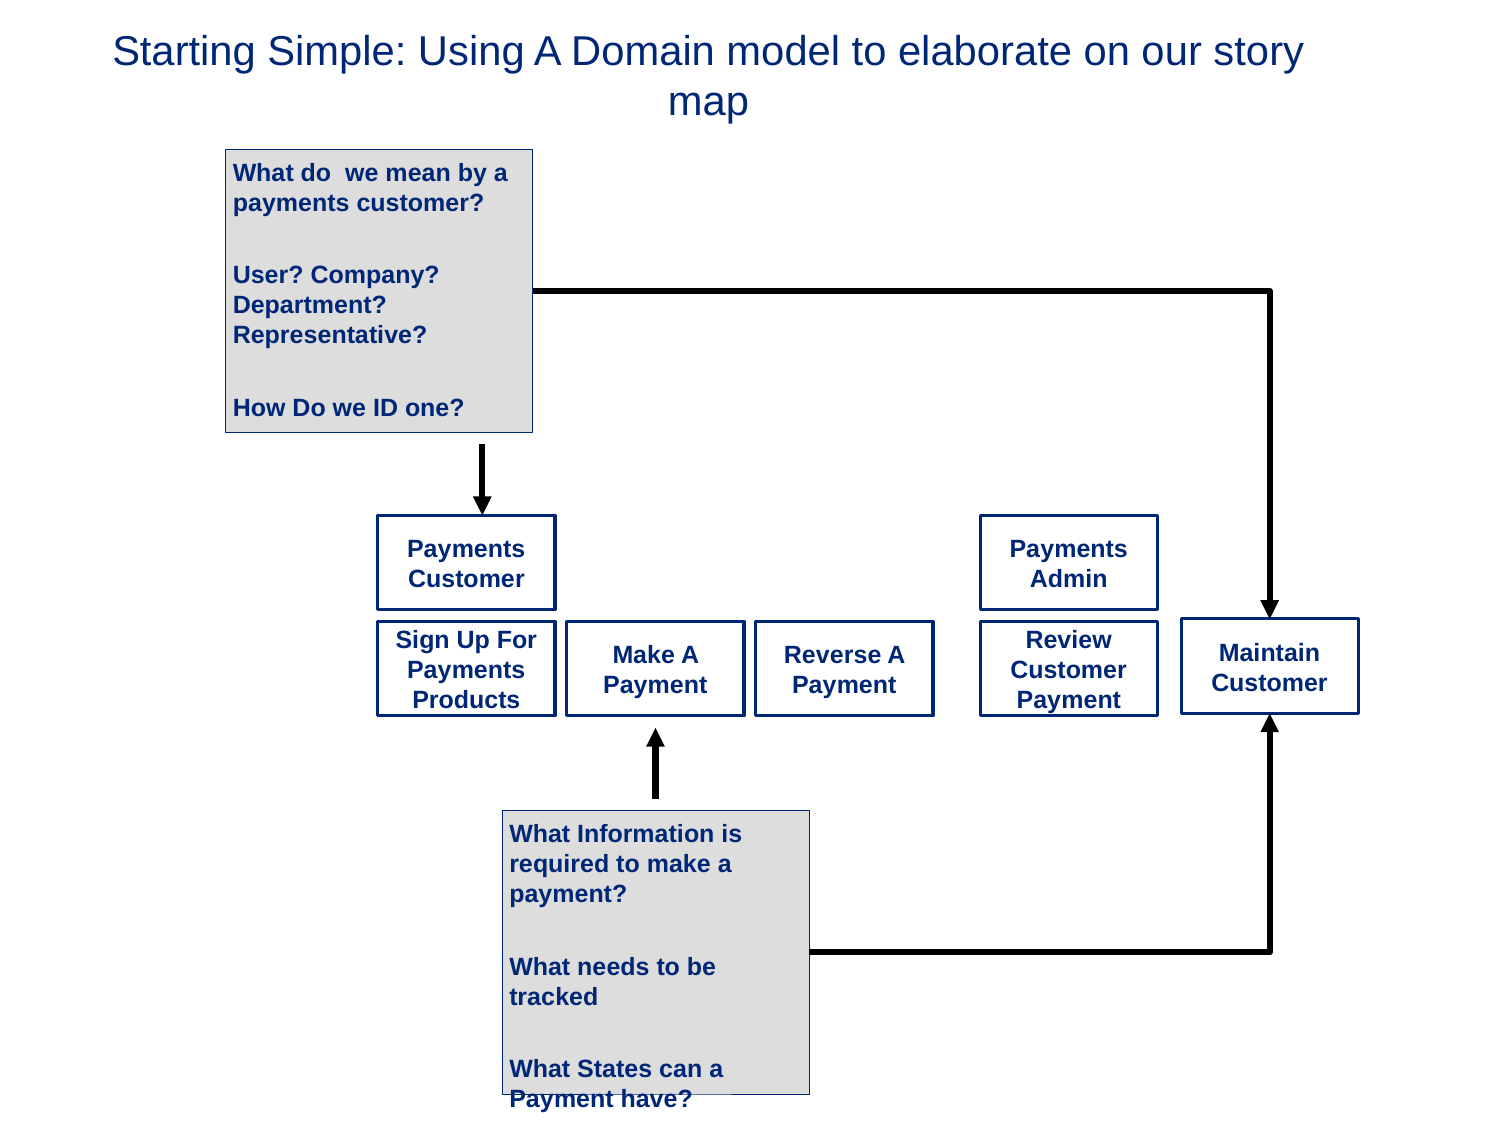

Starting Simple: Using A Domain model to elaborate on our story map
What do  we mean by a payments customer?

User? Company? Department?  Representative?

How Do we ID one?
Payments Customer
Payments Admin
Maintain Customer
Sign Up For Payments Products
Make A Payment
Reverse A Payment
Review Customer Payment
What Information is required to make a payment?

What needs to be tracked

What States can a Payment have?